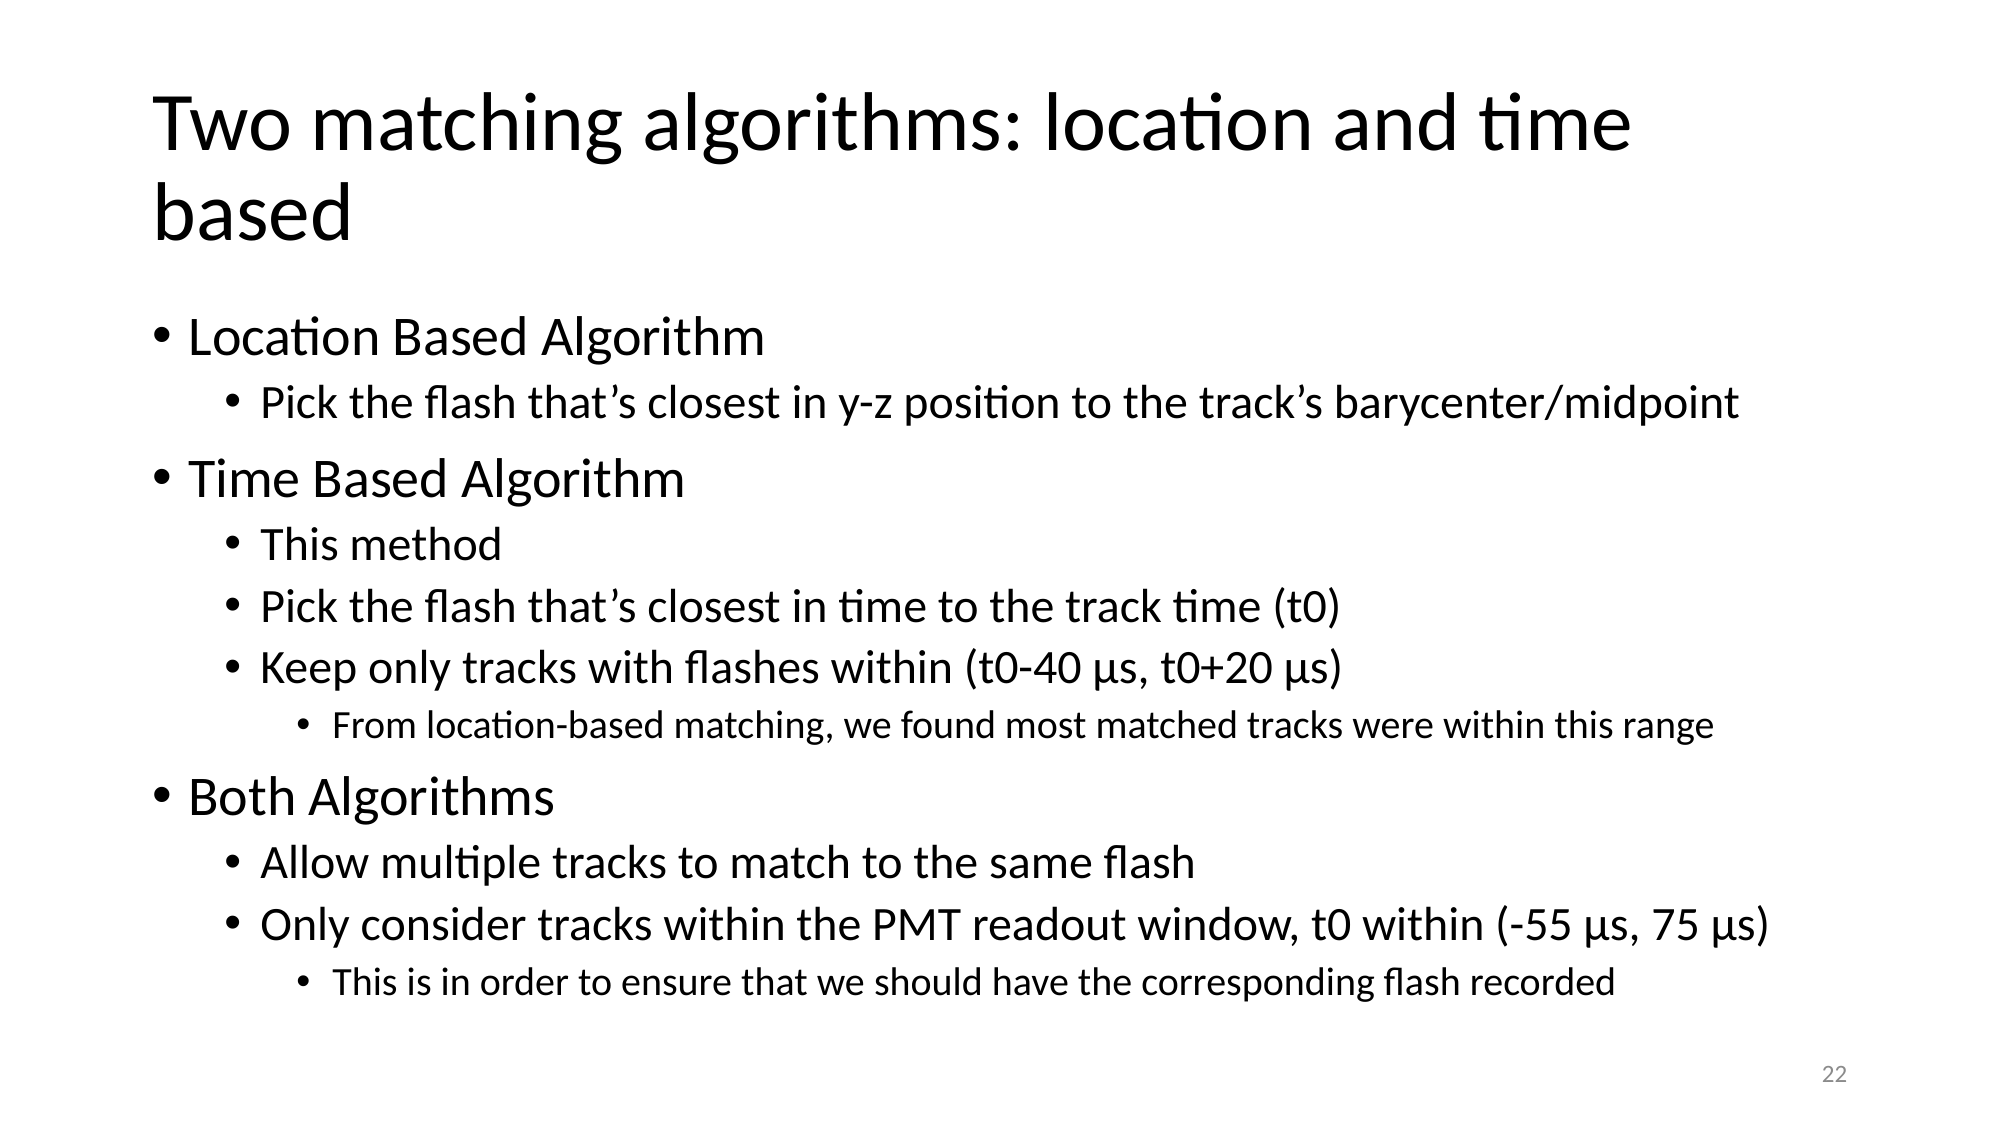

# Two matching algorithms: location and time based
Location Based Algorithm
Pick the flash that’s closest in y-z position to the track’s barycenter/midpoint
Time Based Algorithm
This method
Pick the flash that’s closest in time to the track time (t0)
Keep only tracks with flashes within (t0-40 µs, t0+20 µs)
From location-based matching, we found most matched tracks were within this range
Both Algorithms
Allow multiple tracks to match to the same flash
Only consider tracks within the PMT readout window, t0 within (-55 µs, 75 µs)
This is in order to ensure that we should have the corresponding flash recorded

22